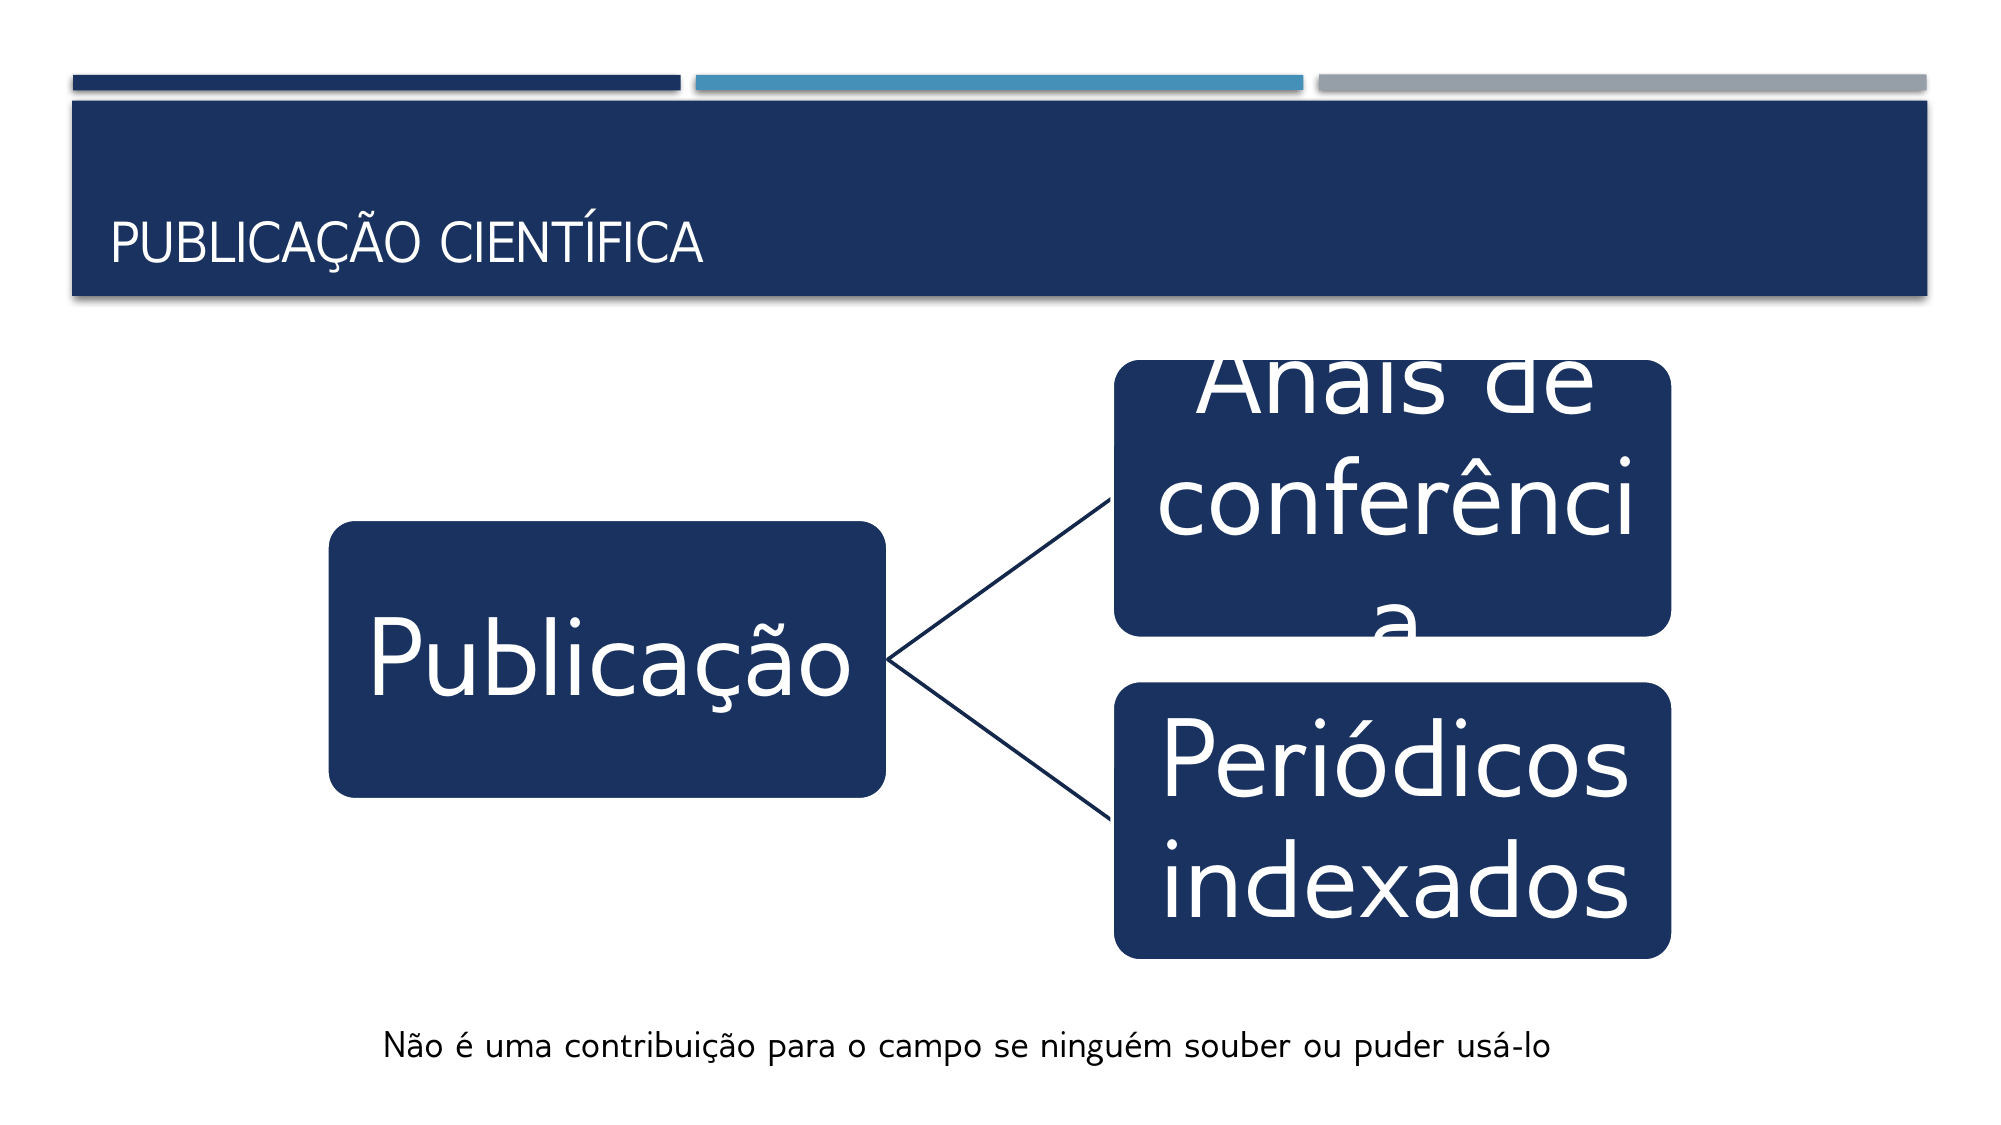

# Publicação científica
Publicação

Anais de conferência

Periódicos indexados
Não é uma contribuição para o campo se ninguém souber ou puder usá-lo